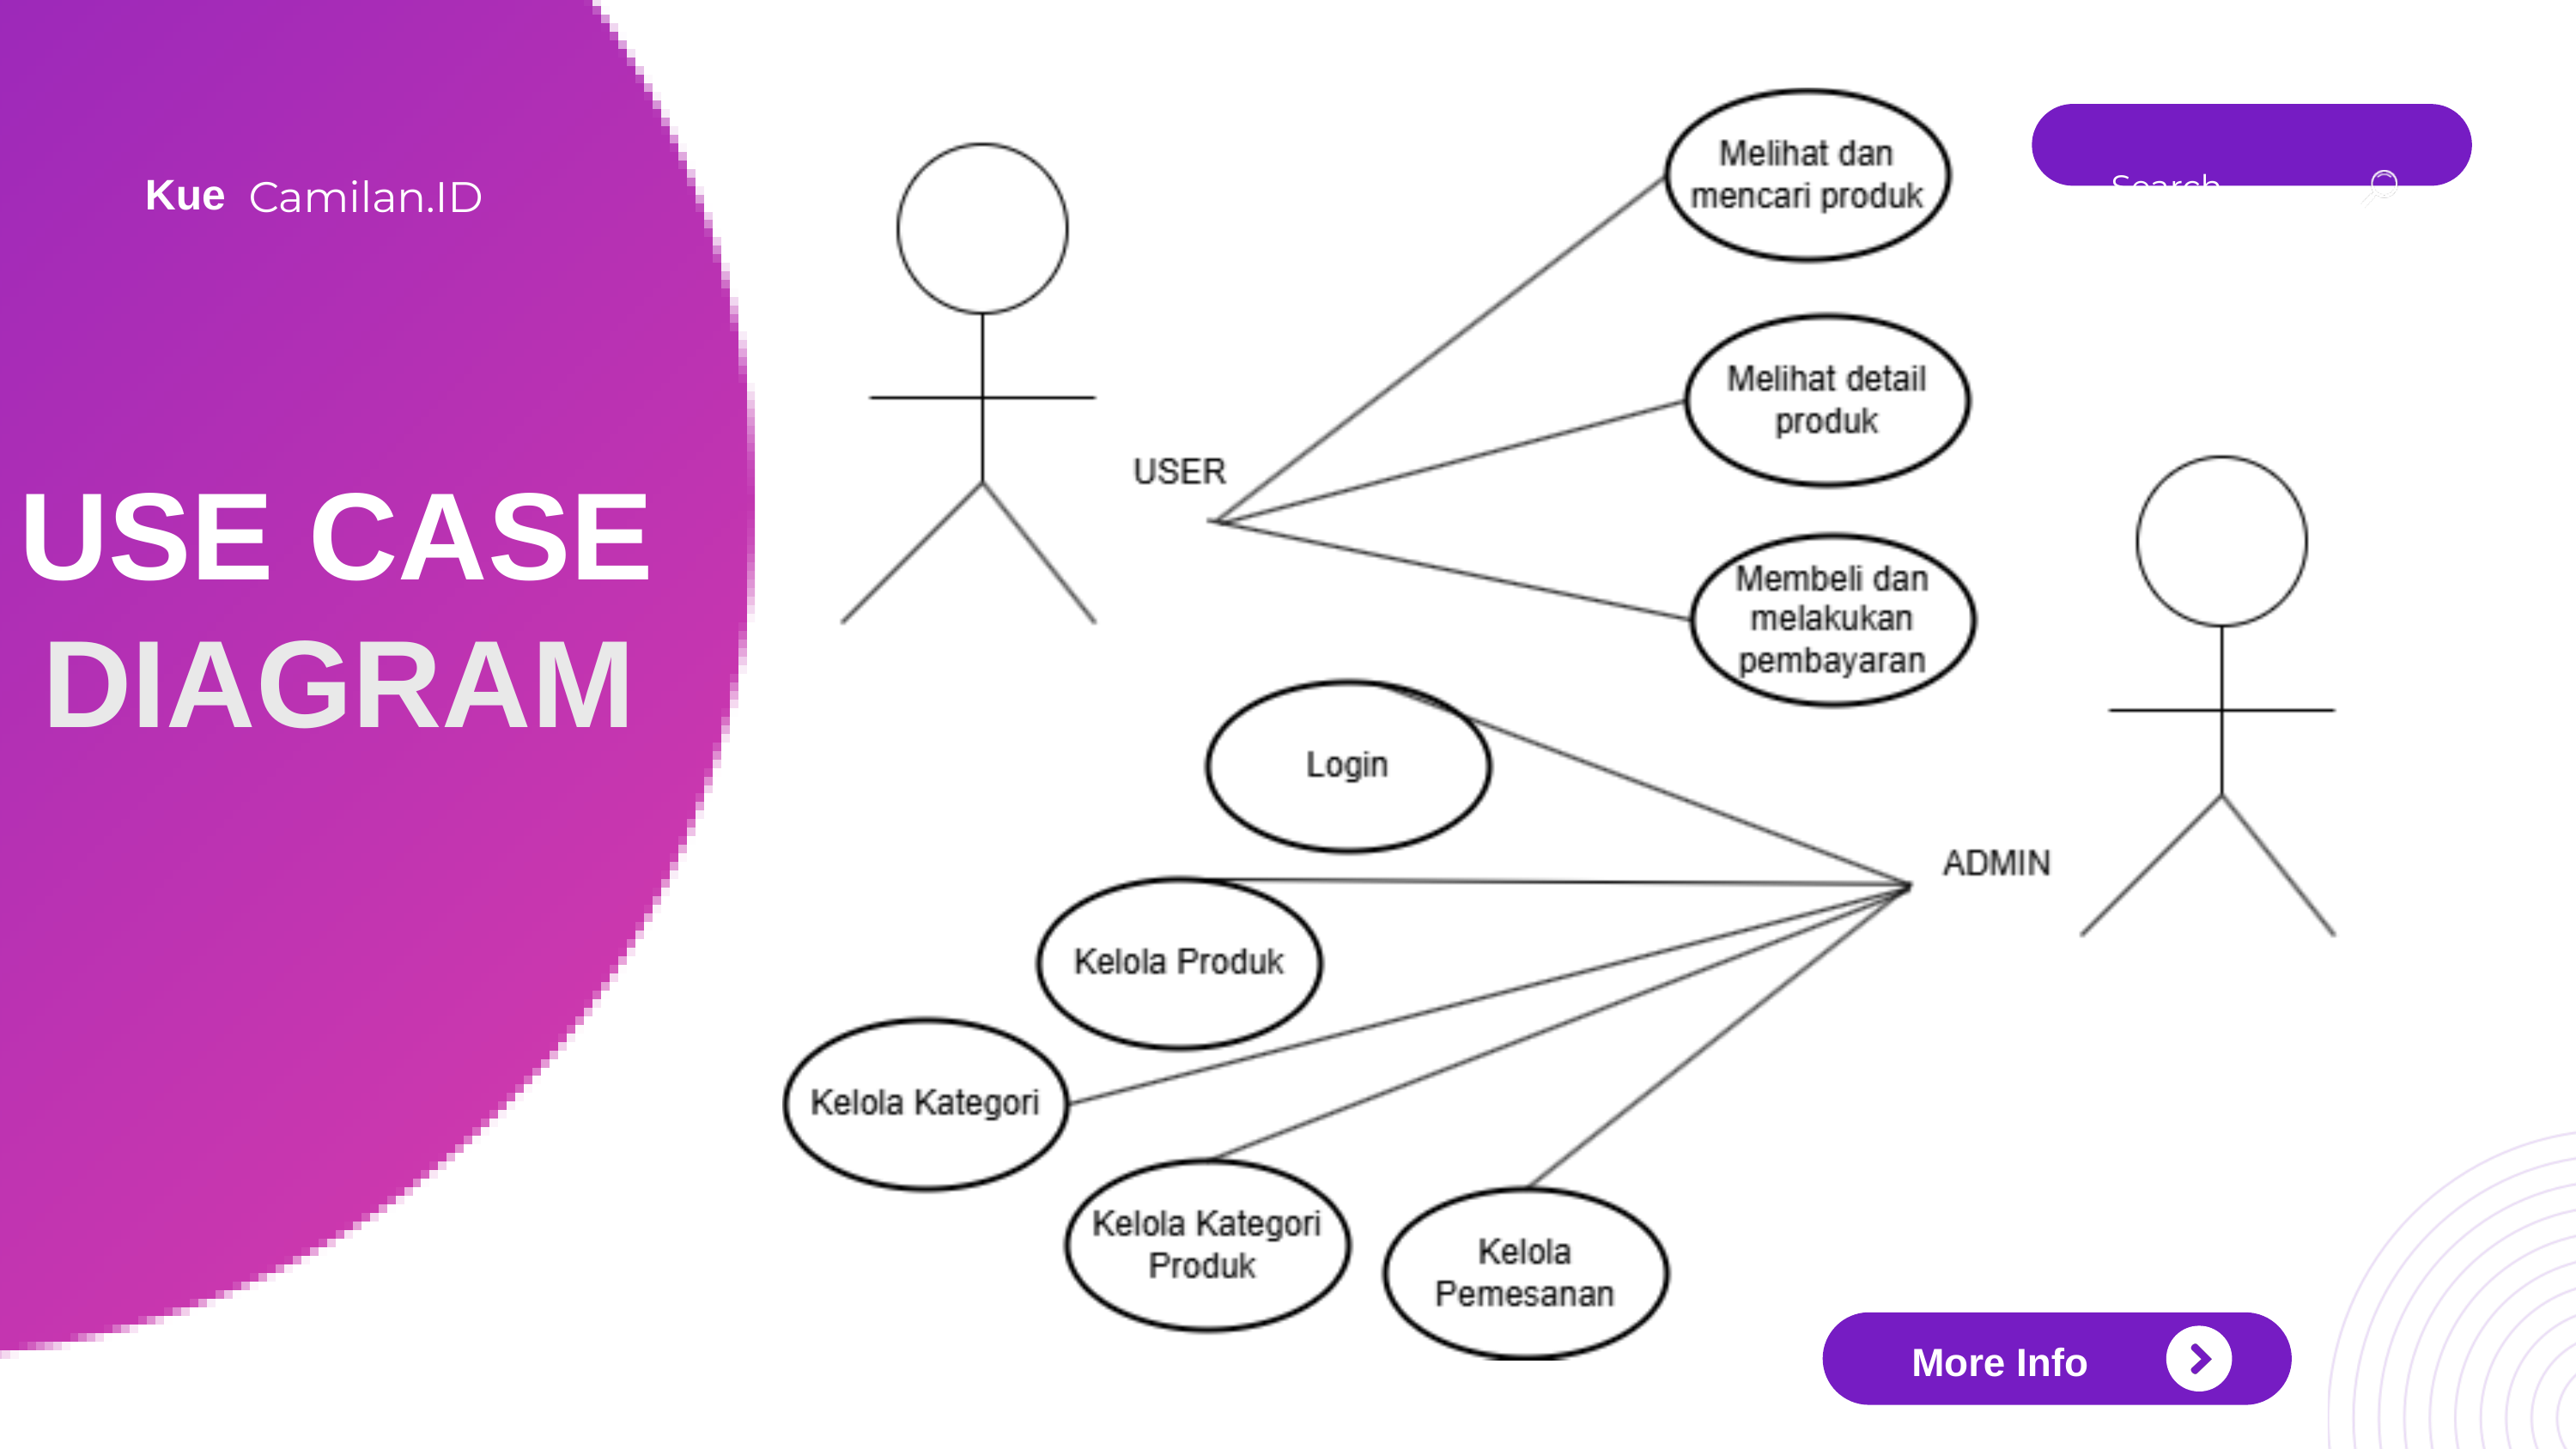

Kue

Camilan.ID
Search . . .

USE CASE
Mobile
Apps
DIAGRAM

More Info